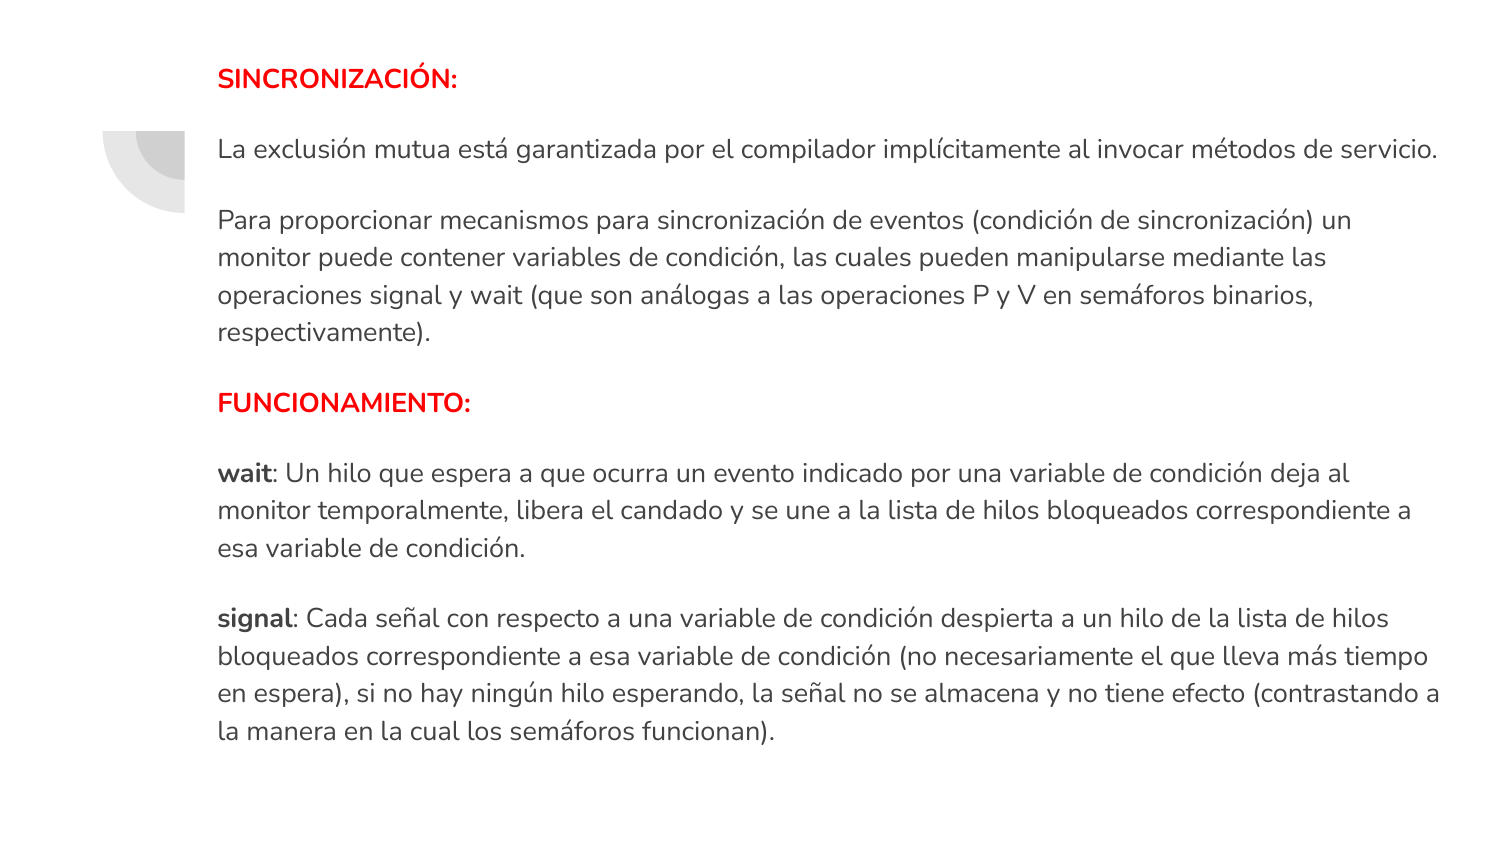

SINCRONIZACIÓN:
La exclusión mutua está garantizada por el compilador implícitamente al invocar métodos de servicio.
Para proporcionar mecanismos para sincronización de eventos (condición de sincronización) un monitor puede contener variables de condición, las cuales pueden manipularse mediante las operaciones signal y wait (que son análogas a las operaciones P y V en semáforos binarios, respectivamente).
FUNCIONAMIENTO:
wait: Un hilo que espera a que ocurra un evento indicado por una variable de condición deja al monitor temporalmente, libera el candado y se une a la lista de hilos bloqueados correspondiente a esa variable de condición.
signal: Cada señal con respecto a una variable de condición despierta a un hilo de la lista de hilos bloqueados correspondiente a esa variable de condición (no necesariamente el que lleva más tiempo en espera), si no hay ningún hilo esperando, la señal no se almacena y no tiene efecto (contrastando a la manera en la cual los semáforos funcionan).